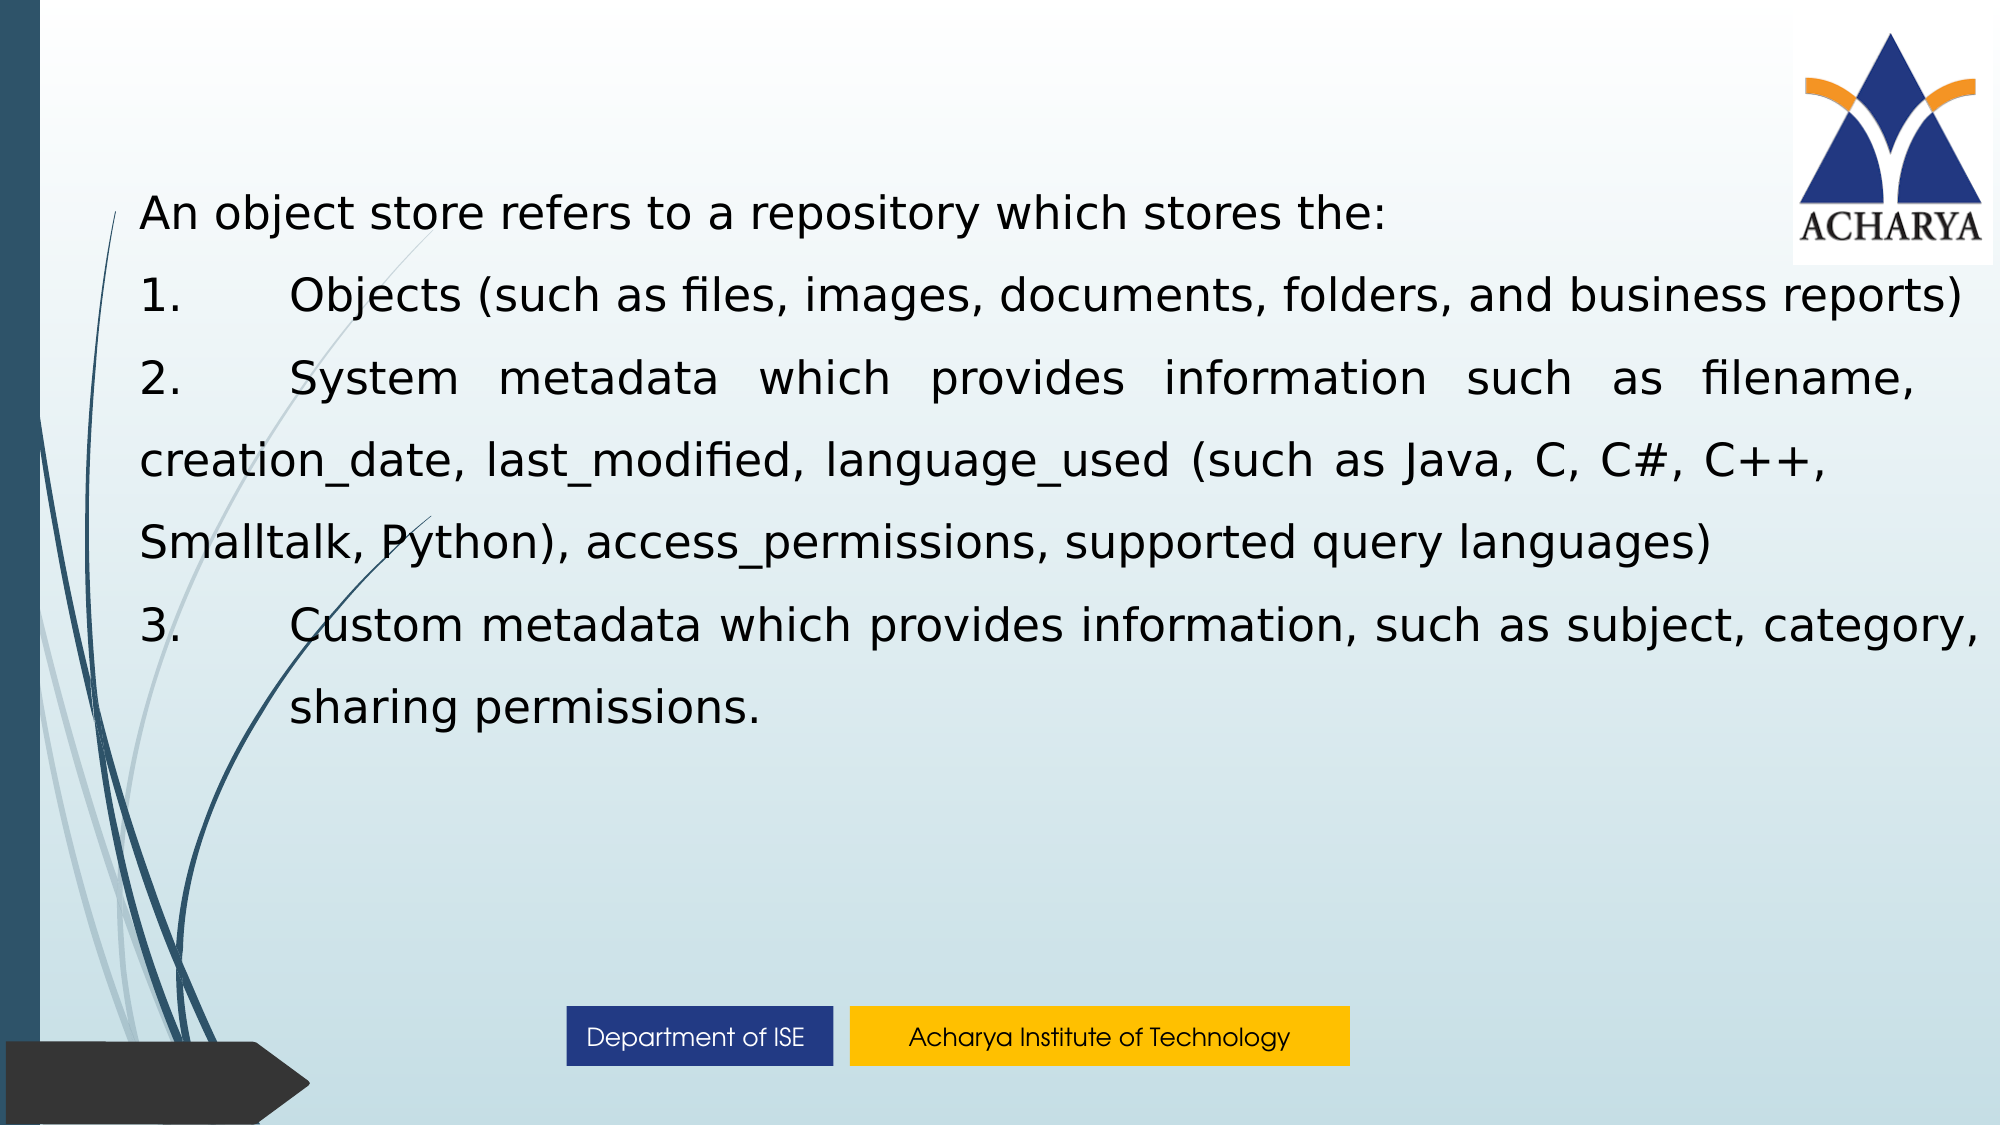

An object store refers to a repository which stores the:
1.	Objects (such as files, images, documents, folders, and business reports)
2.	System metadata which provides information such as filename, 	creation_date, last_modified, language_used (such as Java, C, C#, C++, 	Smalltalk, Python), access_permissions, supported query languages)
3.	Custom metadata which provides information, such as subject, category, 	sharing permissions.